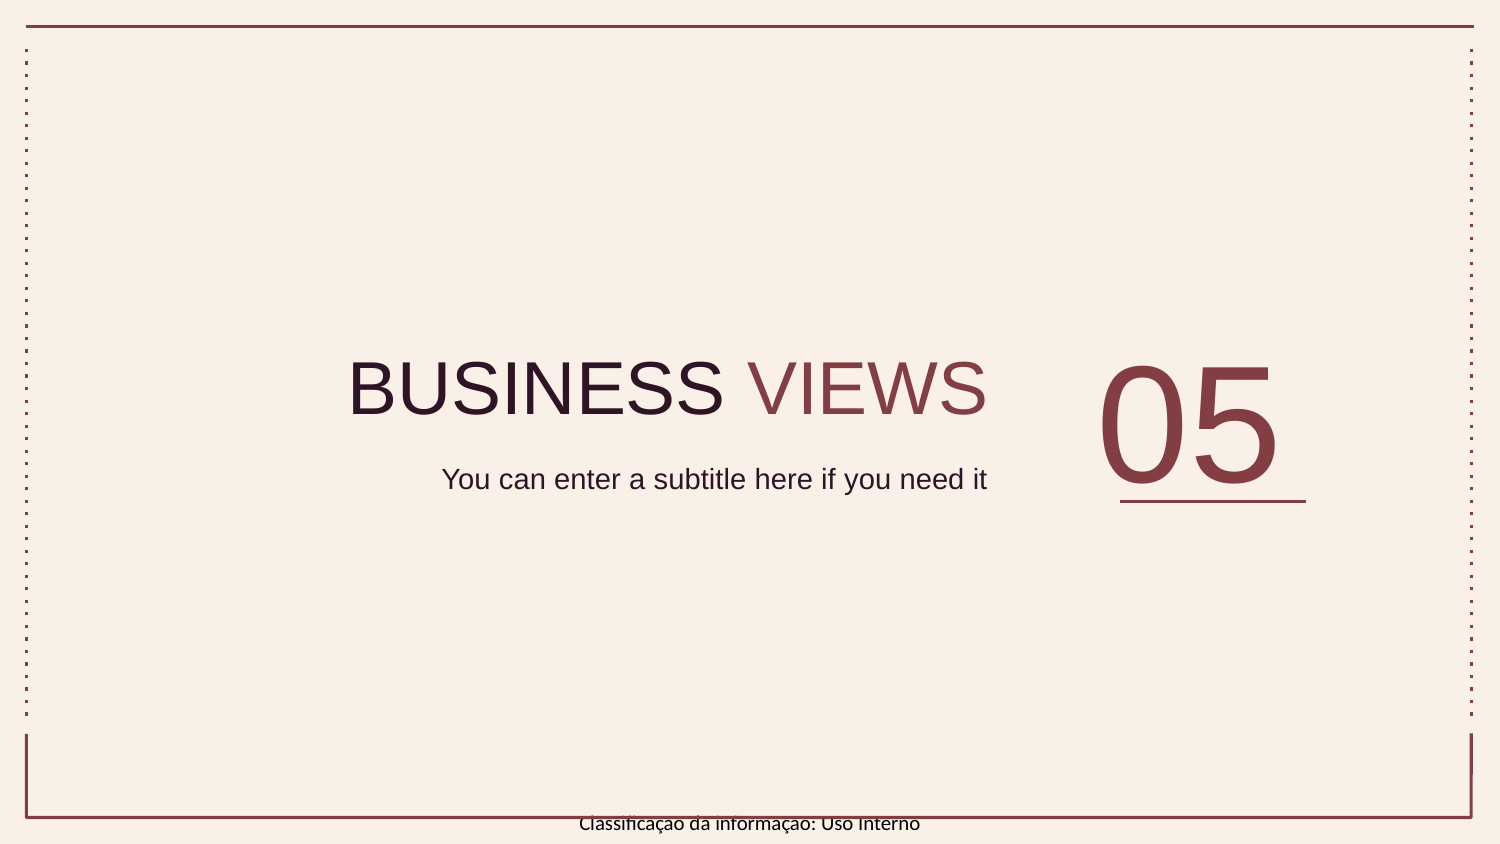

05
# BUSINESS VIEWS
You can enter a subtitle here if you need it